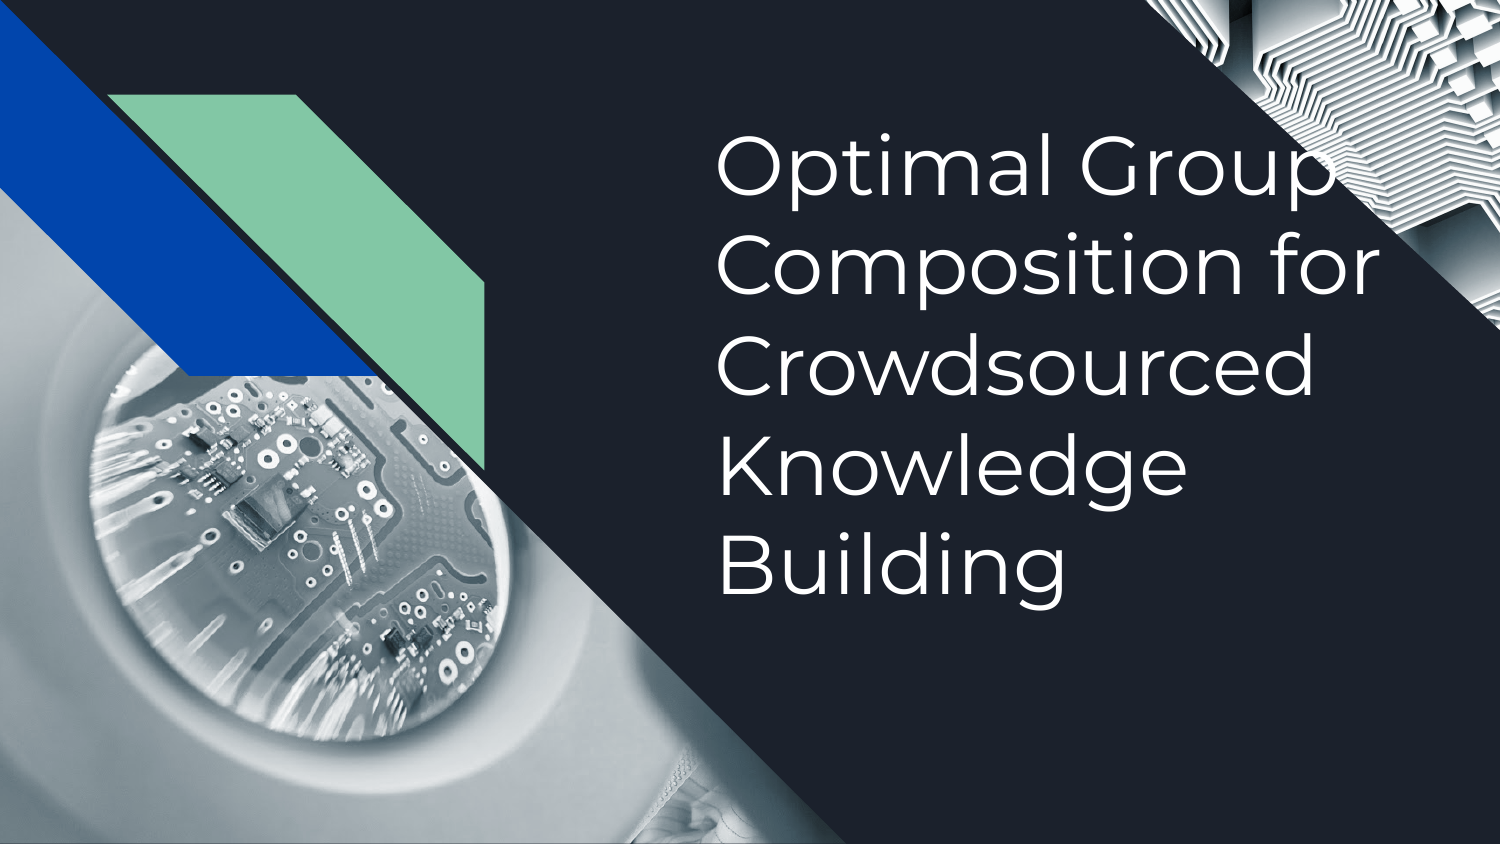

# Optimal Group Composition for Crowdsourced Knowledge Building